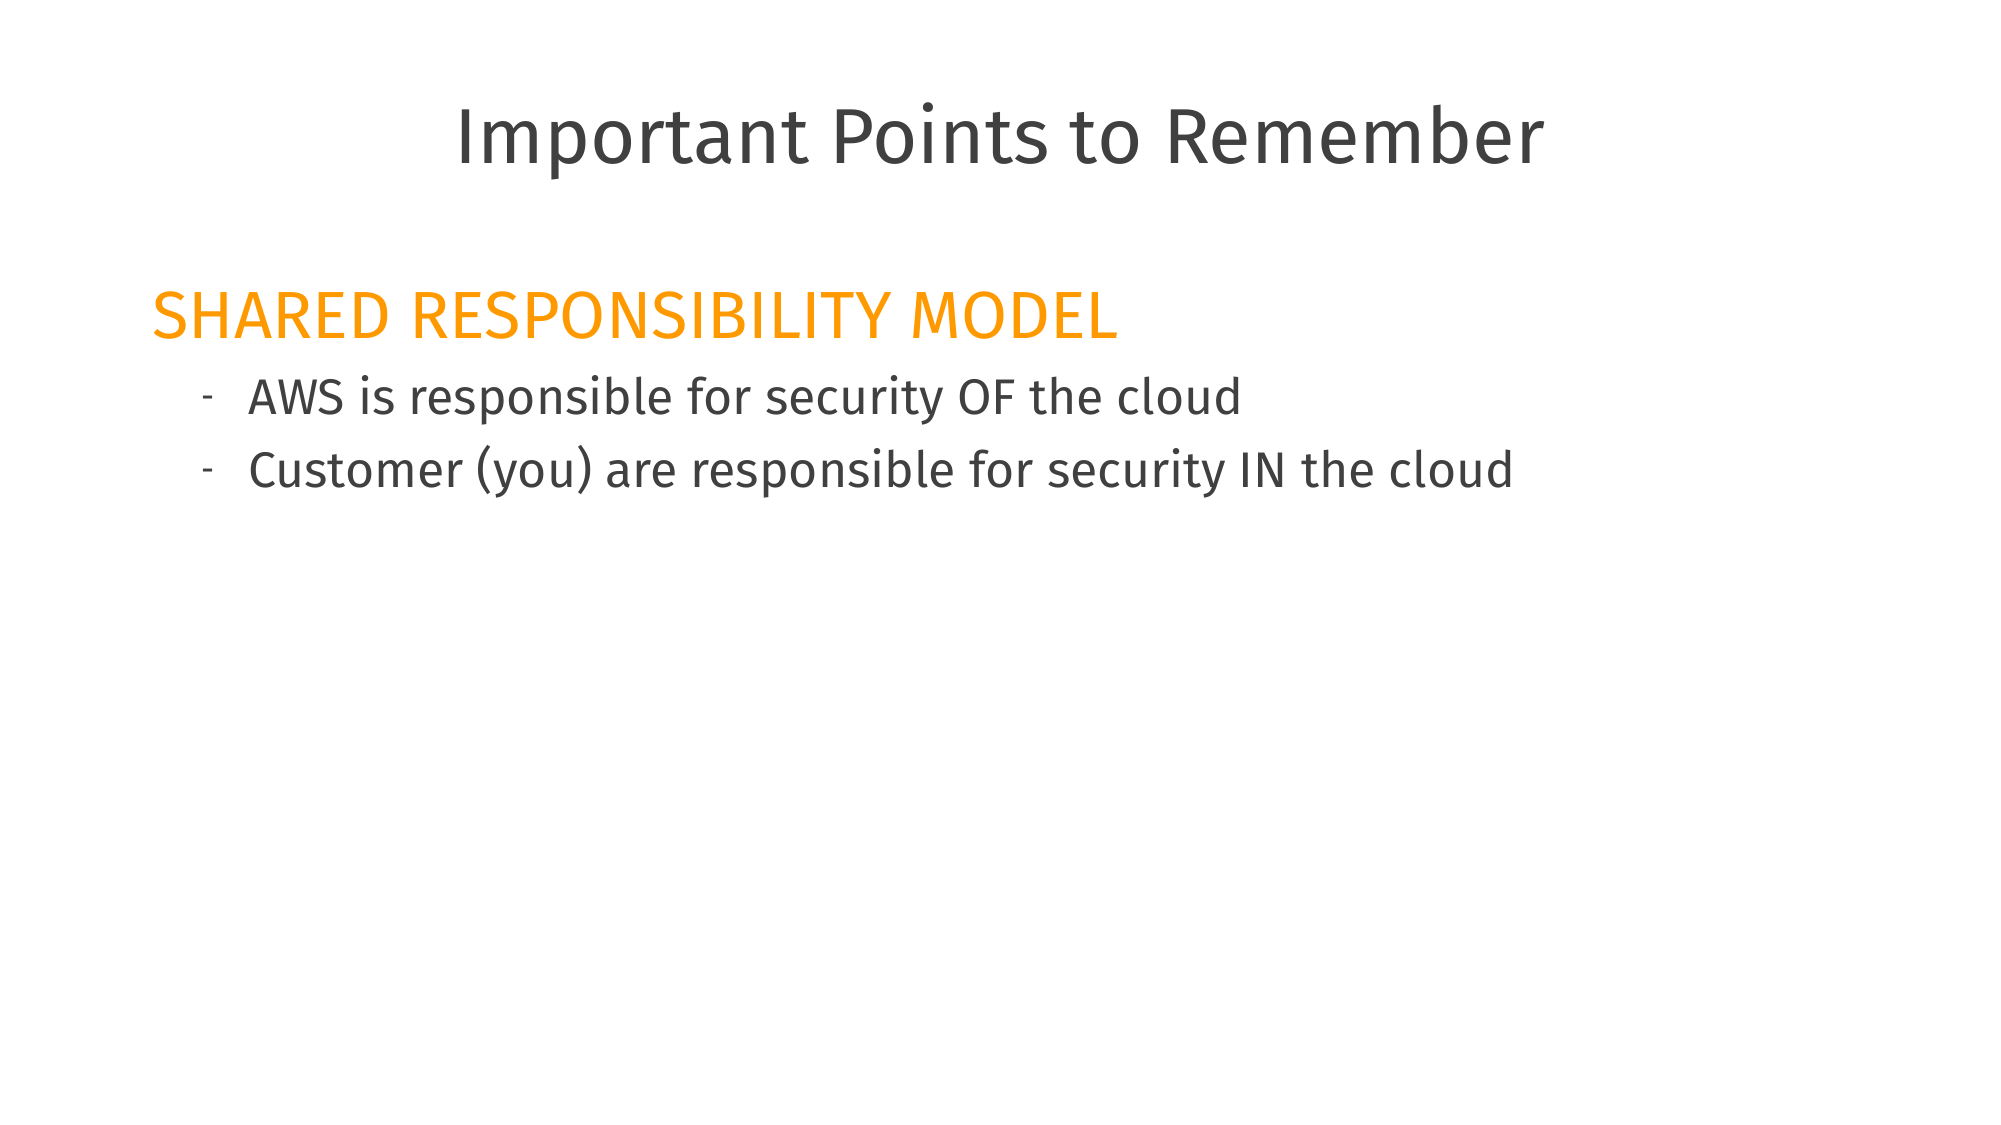

# Important Points to Remember
SHARED RESPONSIBILITY MODEL
AWS is responsible for security OF the cloud
Customer (you) are responsible for security IN the cloud